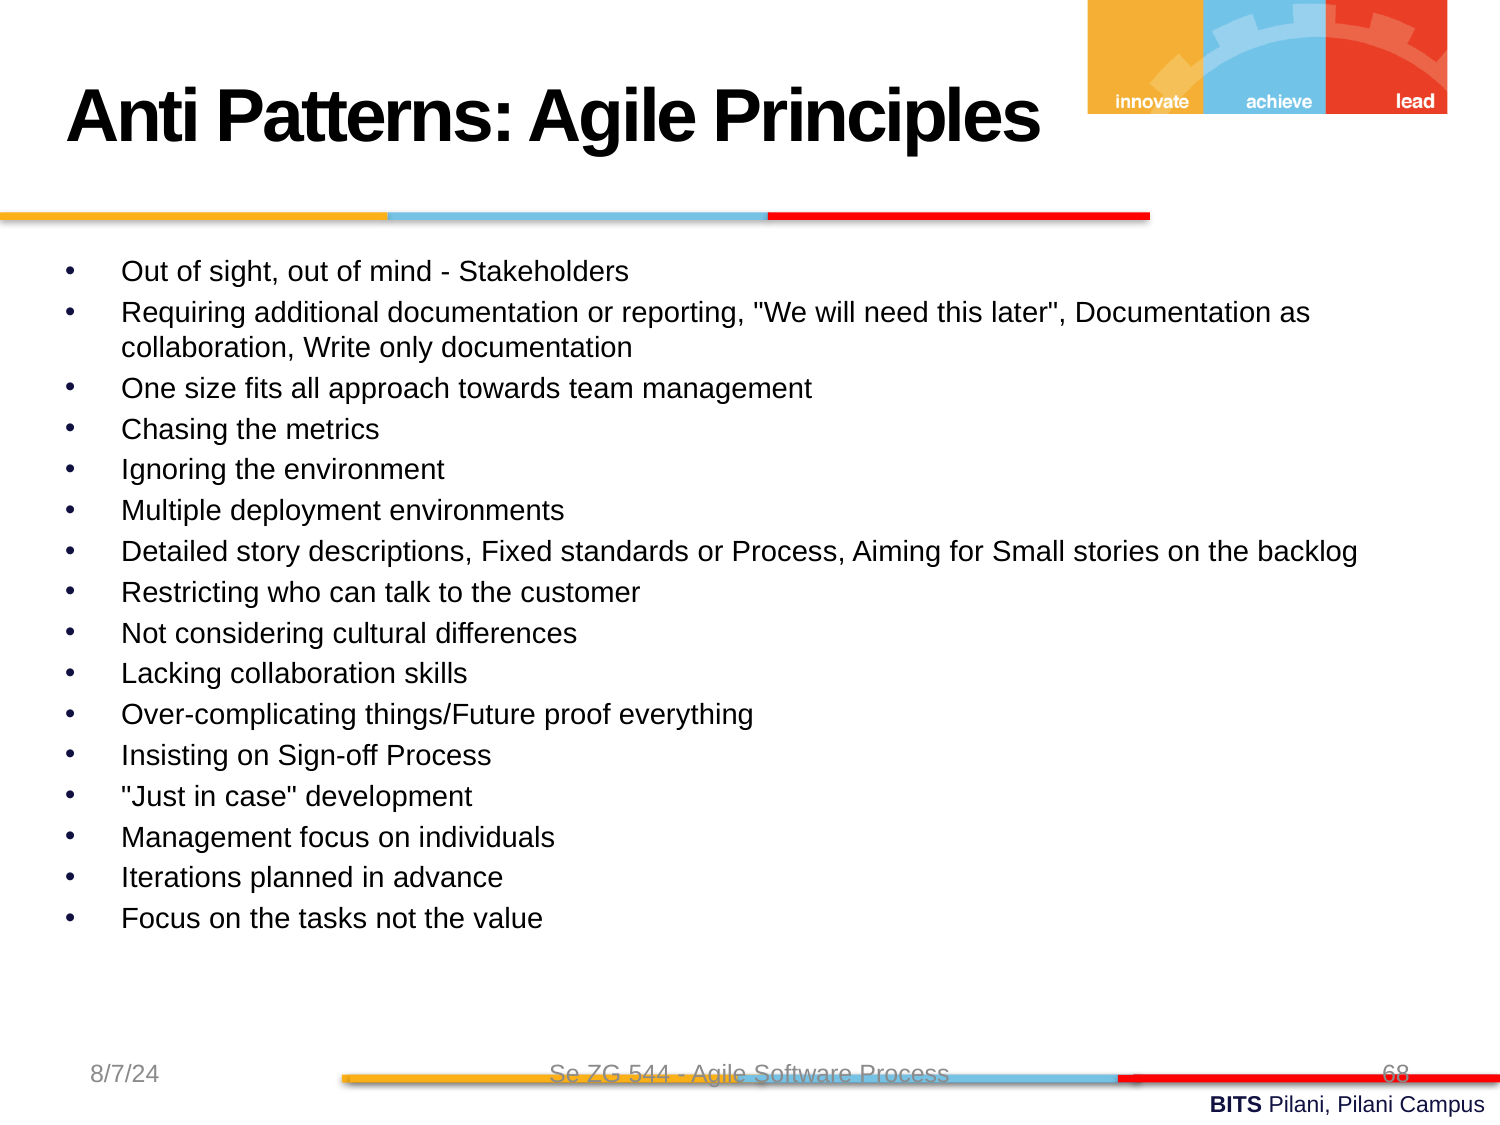

Anti Patterns: Agile Principles
Out of sight, out of mind - Stakeholders
Requiring additional documentation or reporting, "We will need this later", Documentation as collaboration, Write only documentation
One size fits all approach towards team management
Chasing the metrics
Ignoring the environment
Multiple deployment environments
Detailed story descriptions, Fixed standards or Process, Aiming for Small stories on the backlog
Restricting who can talk to the customer
Not considering cultural differences
Lacking collaboration skills
Over-complicating things/Future proof everything
Insisting on Sign-off Process
"Just in case" development
Management focus on individuals
Iterations planned in advance
Focus on the tasks not the value
8/7/24
Se ZG 544 - Agile Software Process
68